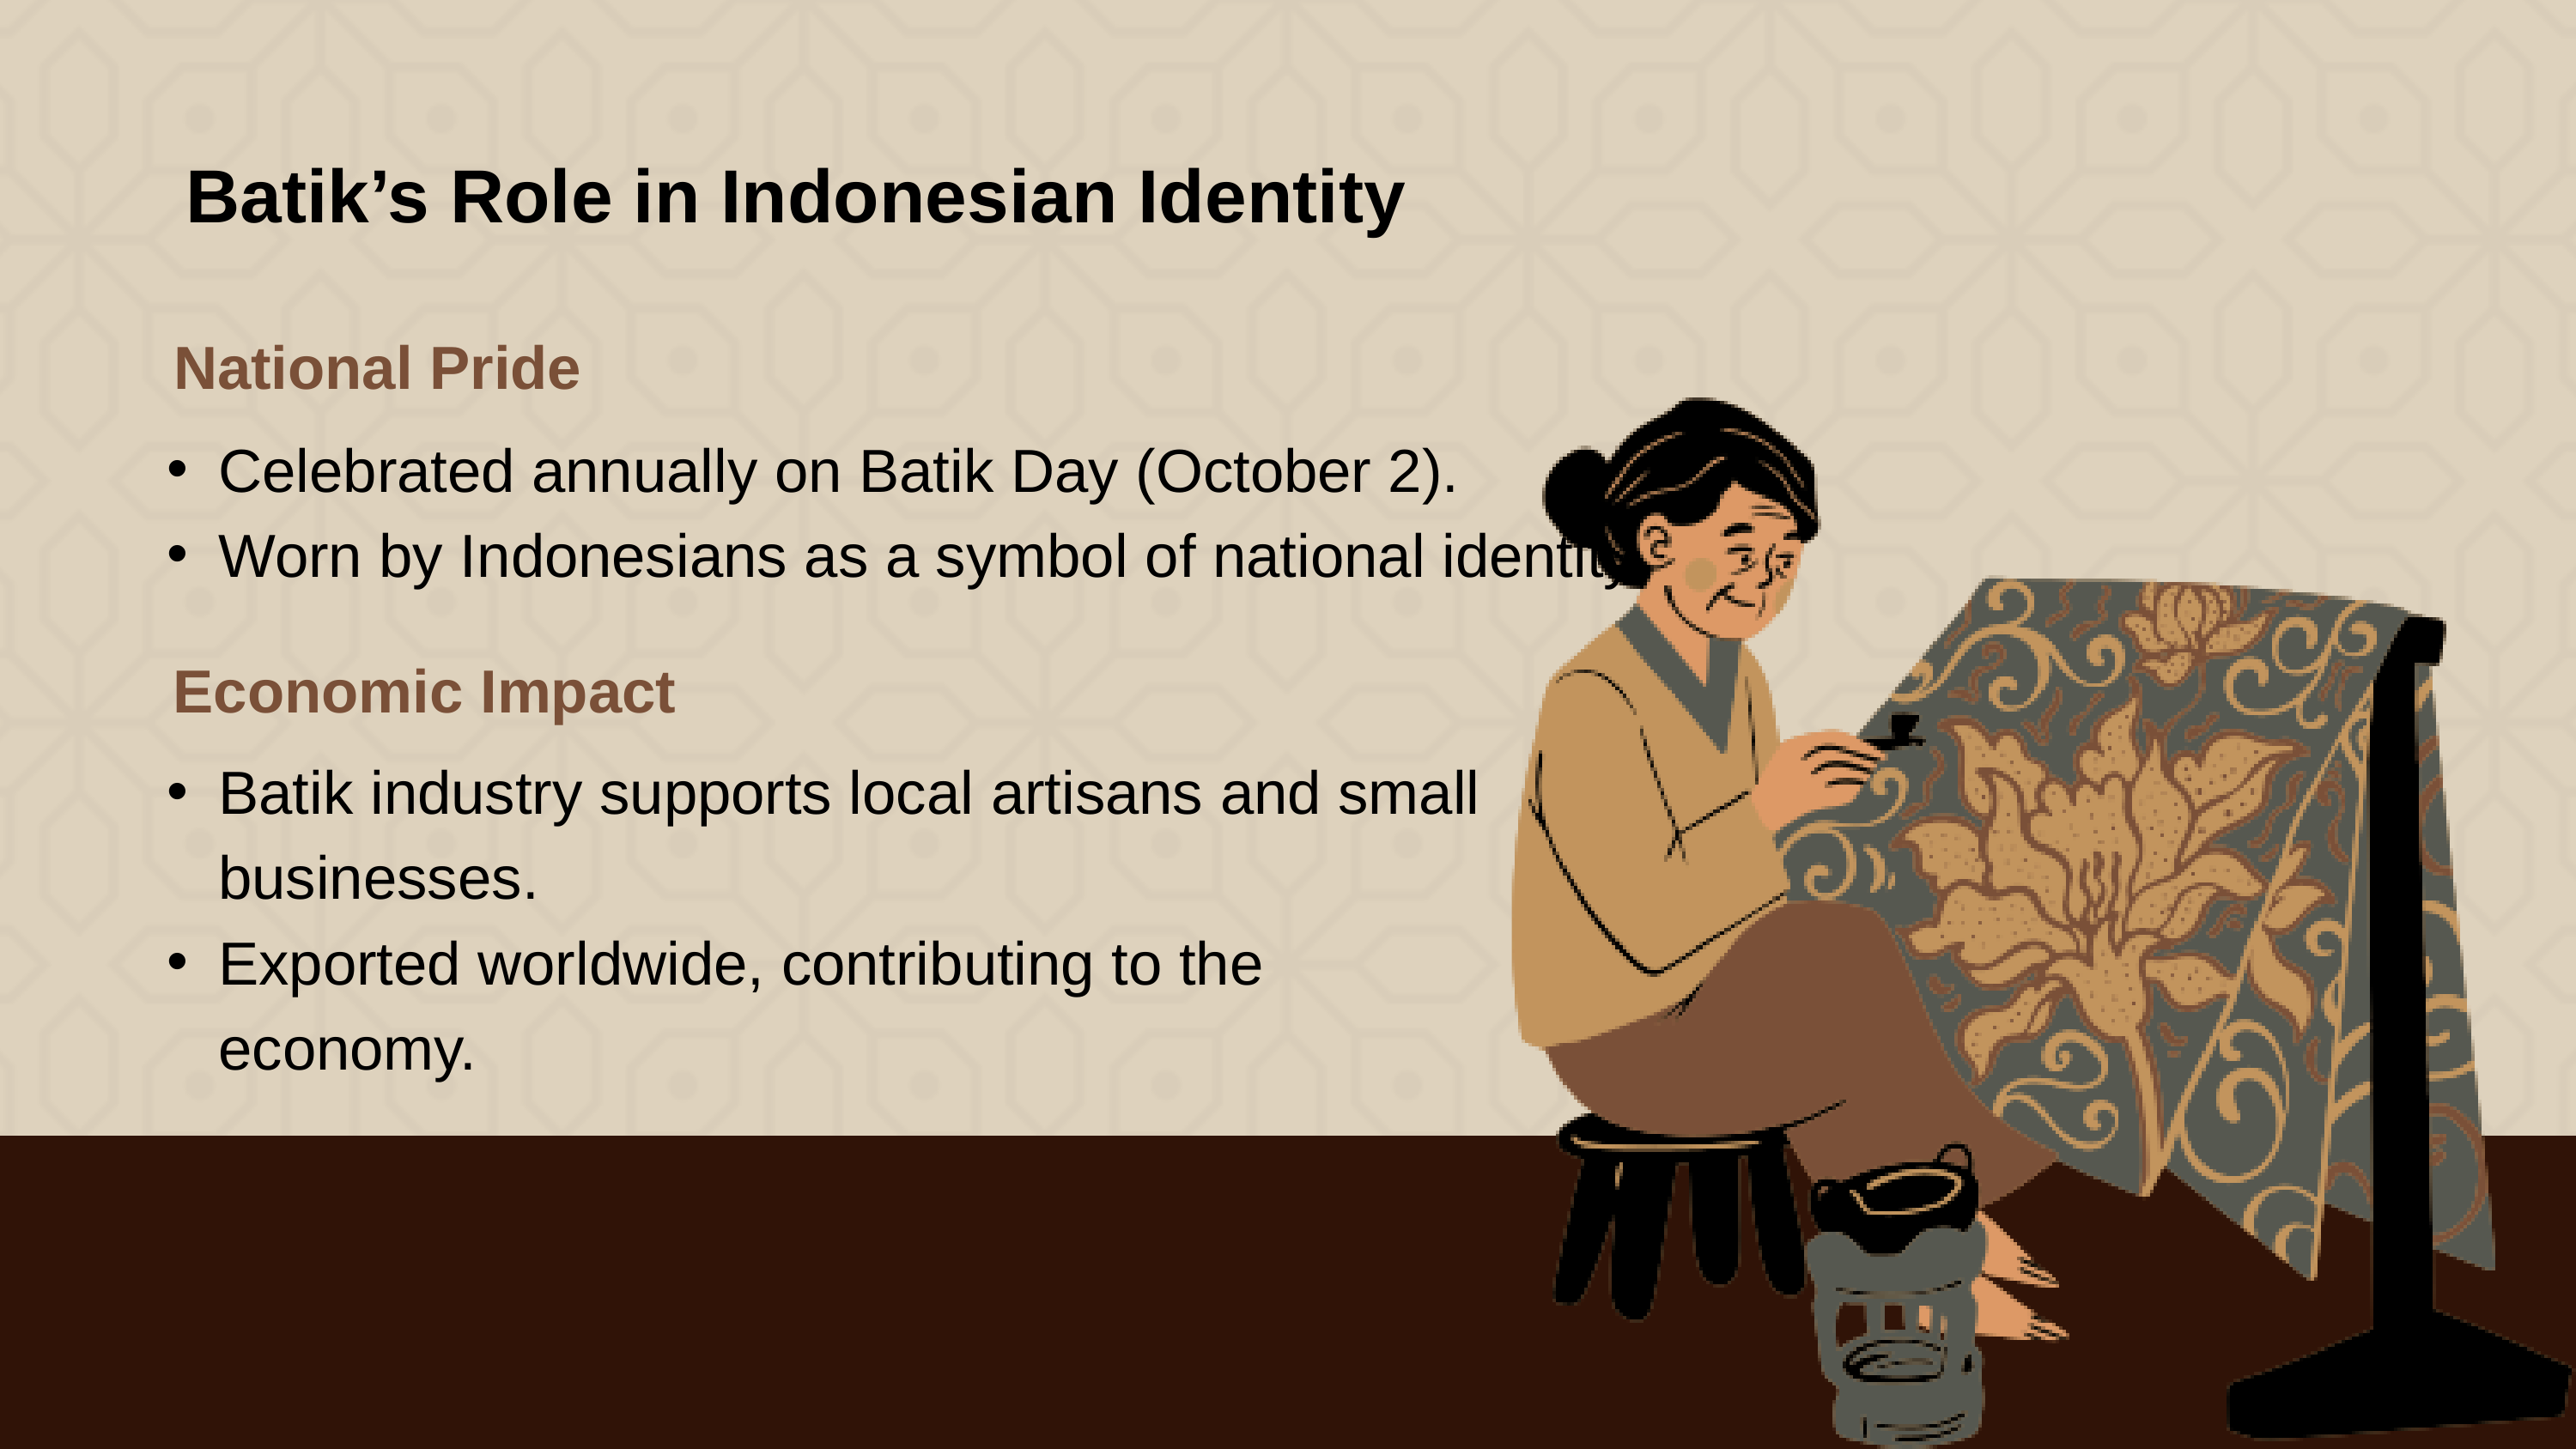

Batik’s Role in Indonesian Identity
National Pride

Celebrated annually on Batik Day (October 2).
Worn by Indonesians as a symbol of national identity.
Economic Impact
Batik industry supports local artisans and small businesses.
Exported worldwide, contributing to the economy.